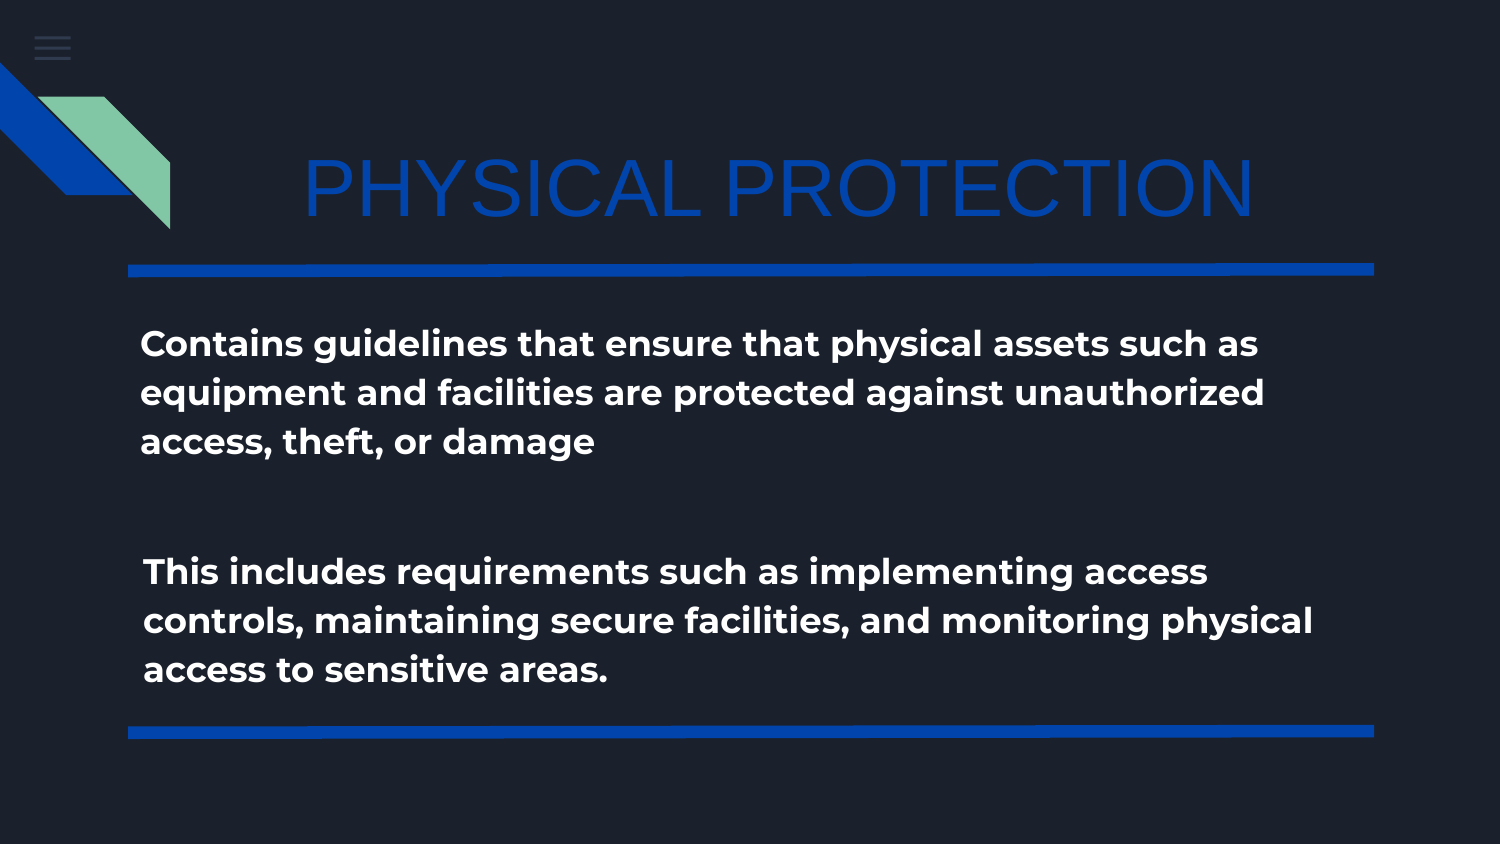

# PHYSICAL PROTECTION
Contains guidelines that ensure that physical assets such as equipment and facilities are protected against unauthorized access, theft, or damage
This includes requirements such as implementing access controls, maintaining secure facilities, and monitoring physical access to sensitive areas.